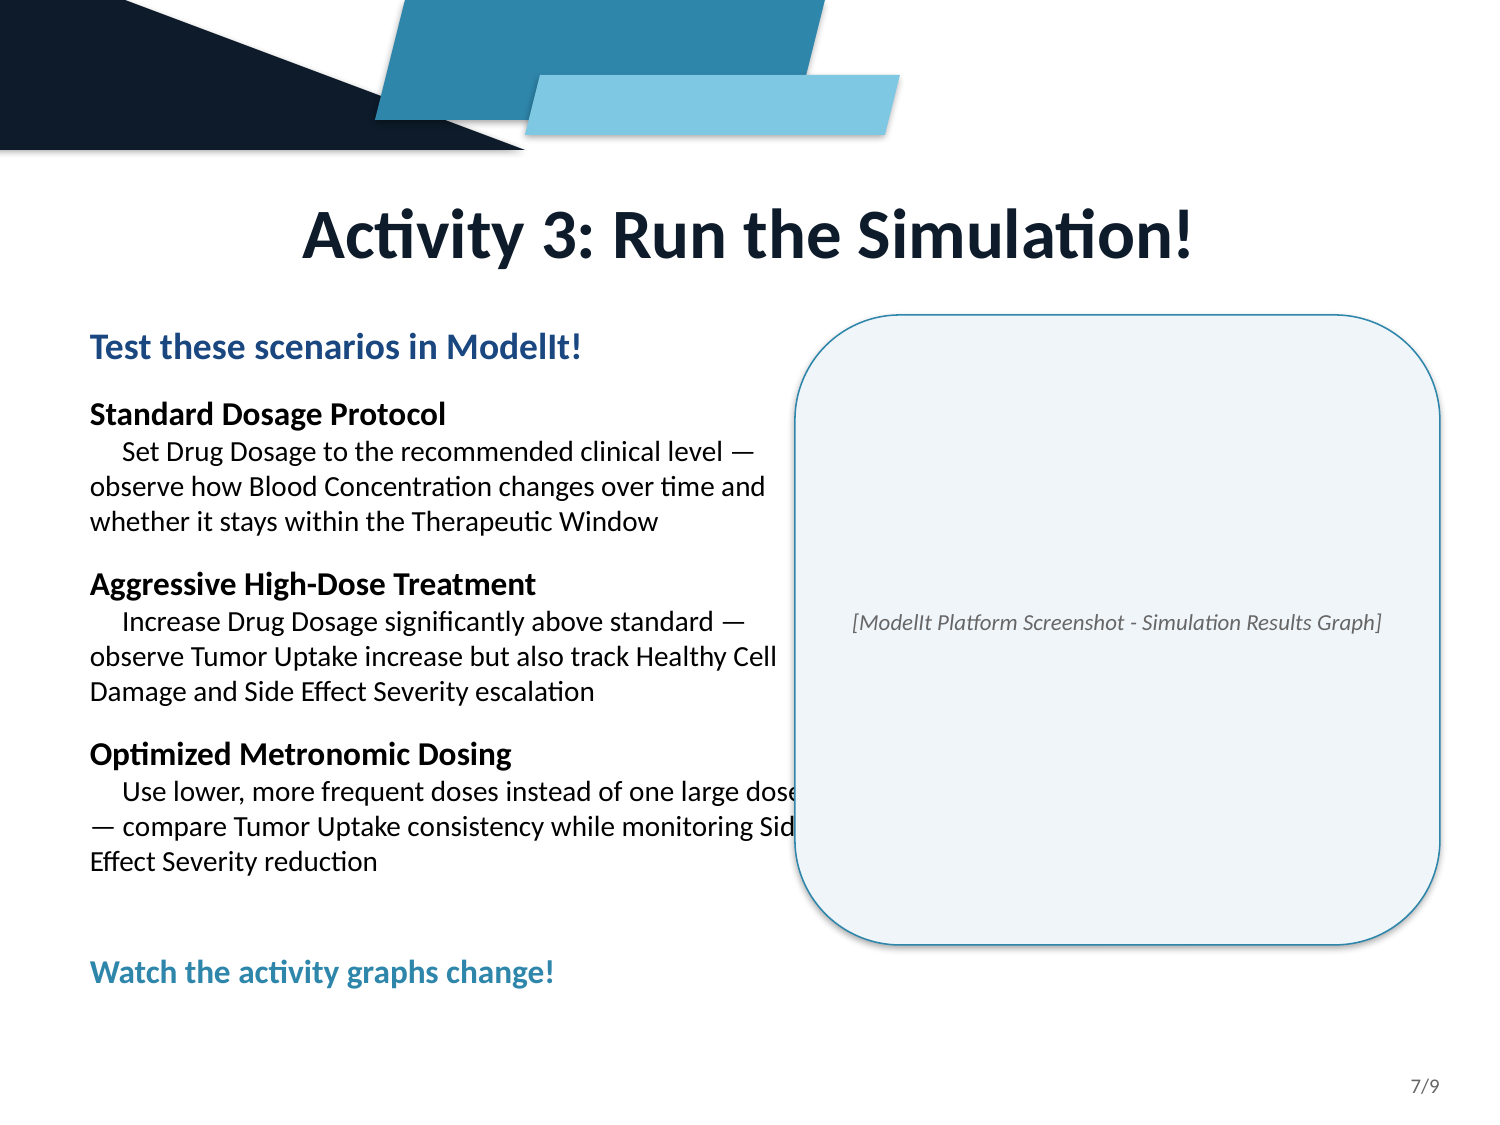

Activity 3: Run the Simulation!
Test these scenarios in ModelIt!
Standard Dosage Protocol
     Set Drug Dosage to the recommended clinical level — observe how Blood Concentration changes over time and whether it stays within the Therapeutic Window
Aggressive High-Dose Treatment
     Increase Drug Dosage significantly above standard — observe Tumor Uptake increase but also track Healthy Cell Damage and Side Effect Severity escalation
Optimized Metronomic Dosing
     Use lower, more frequent doses instead of one large dose — compare Tumor Uptake consistency while monitoring Side Effect Severity reduction
Watch the activity graphs change!

[ModelIt Platform Screenshot - Simulation Results Graph]
7/9